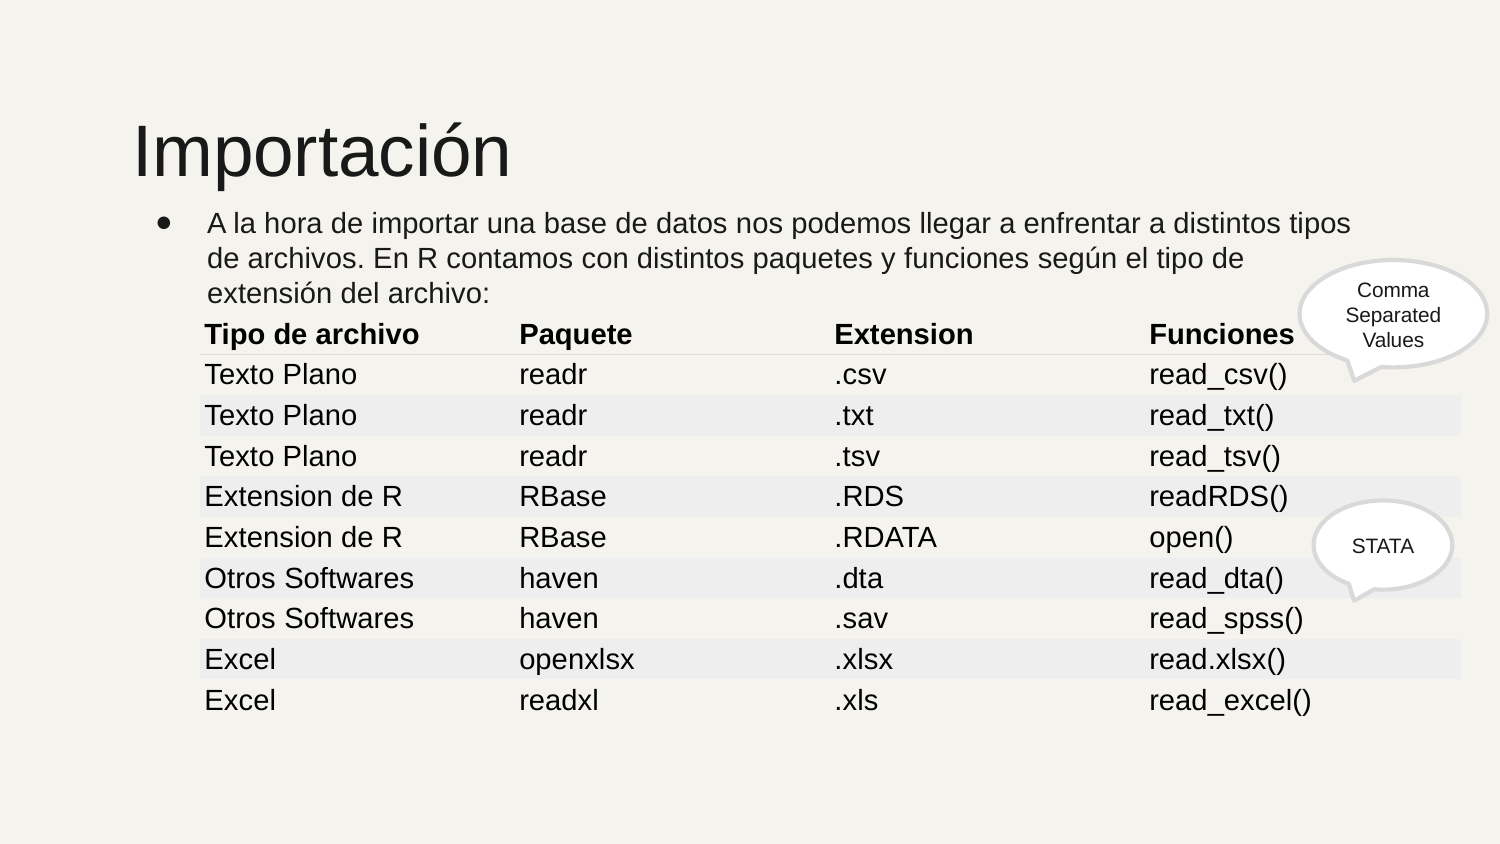

17
# Importación
A la hora de importar una base de datos nos podemos llegar a enfrentar a distintos tipos de archivos. En R contamos con distintos paquetes y funciones según el tipo de extensión del archivo:

Comma Separated Values
| Tipo de archivo | Paquete | Extension | Funciones |
| --- | --- | --- | --- |
| Texto Plano | readr | .csv | read\_csv() |
| Texto Plano | readr | .txt | read\_txt() |
| Texto Plano | readr | .tsv | read\_tsv() |
| Extension de R | RBase | .RDS | readRDS() |
| Extension de R | RBase | .RDATA | open() |
| Otros Softwares | haven | .dta | read\_dta() |
| Otros Softwares | haven | .sav | read\_spss() |
| Excel | openxlsx | .xlsx | read.xlsx() |
| Excel | readxl | .xls | read\_excel() |
STATA